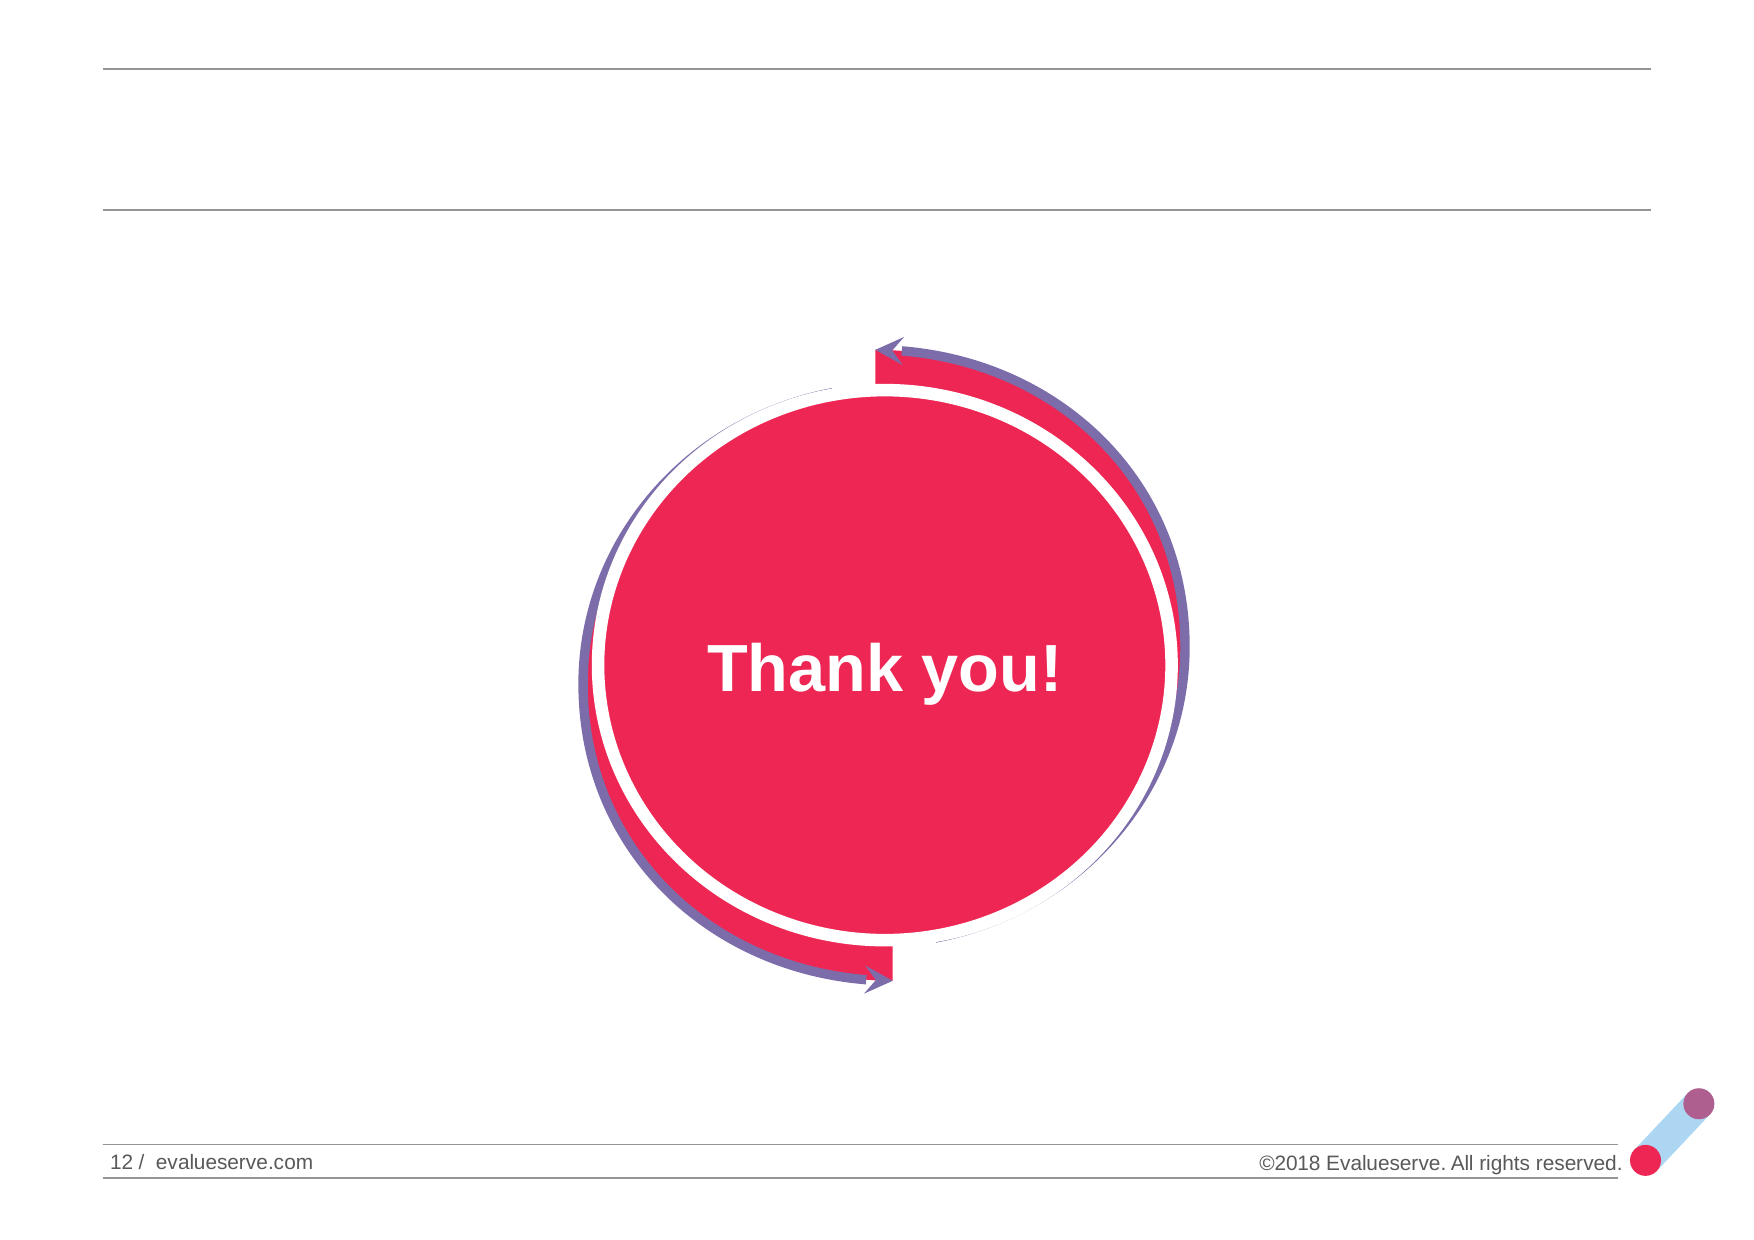

Thank you!

12 /  evalueserve.com
©2018 Evalueserve. All rights reserved.